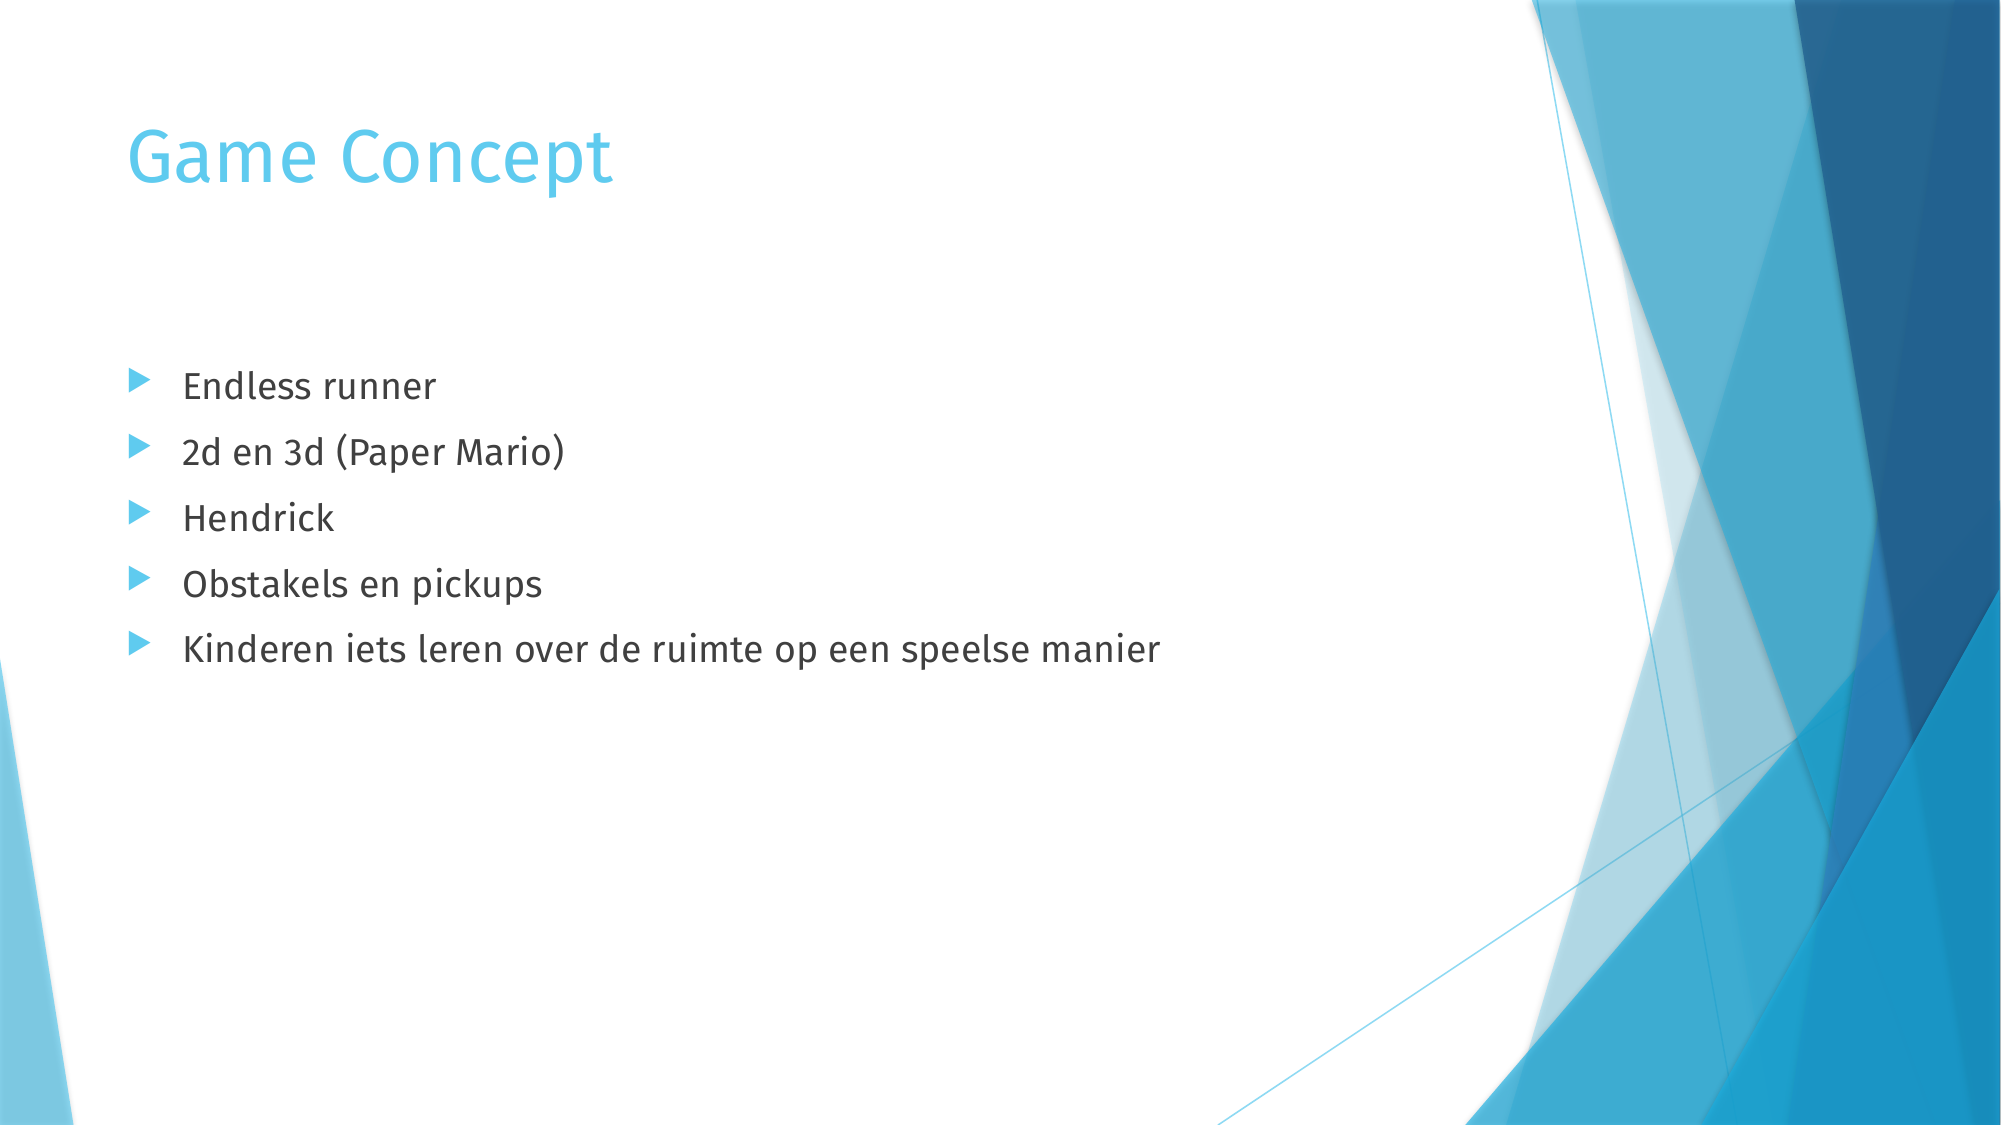

# Game Concept
Endless runner
2d en 3d (Paper Mario)
Hendrick
Obstakels en pickups
Kinderen iets leren over de ruimte op een speelse manier